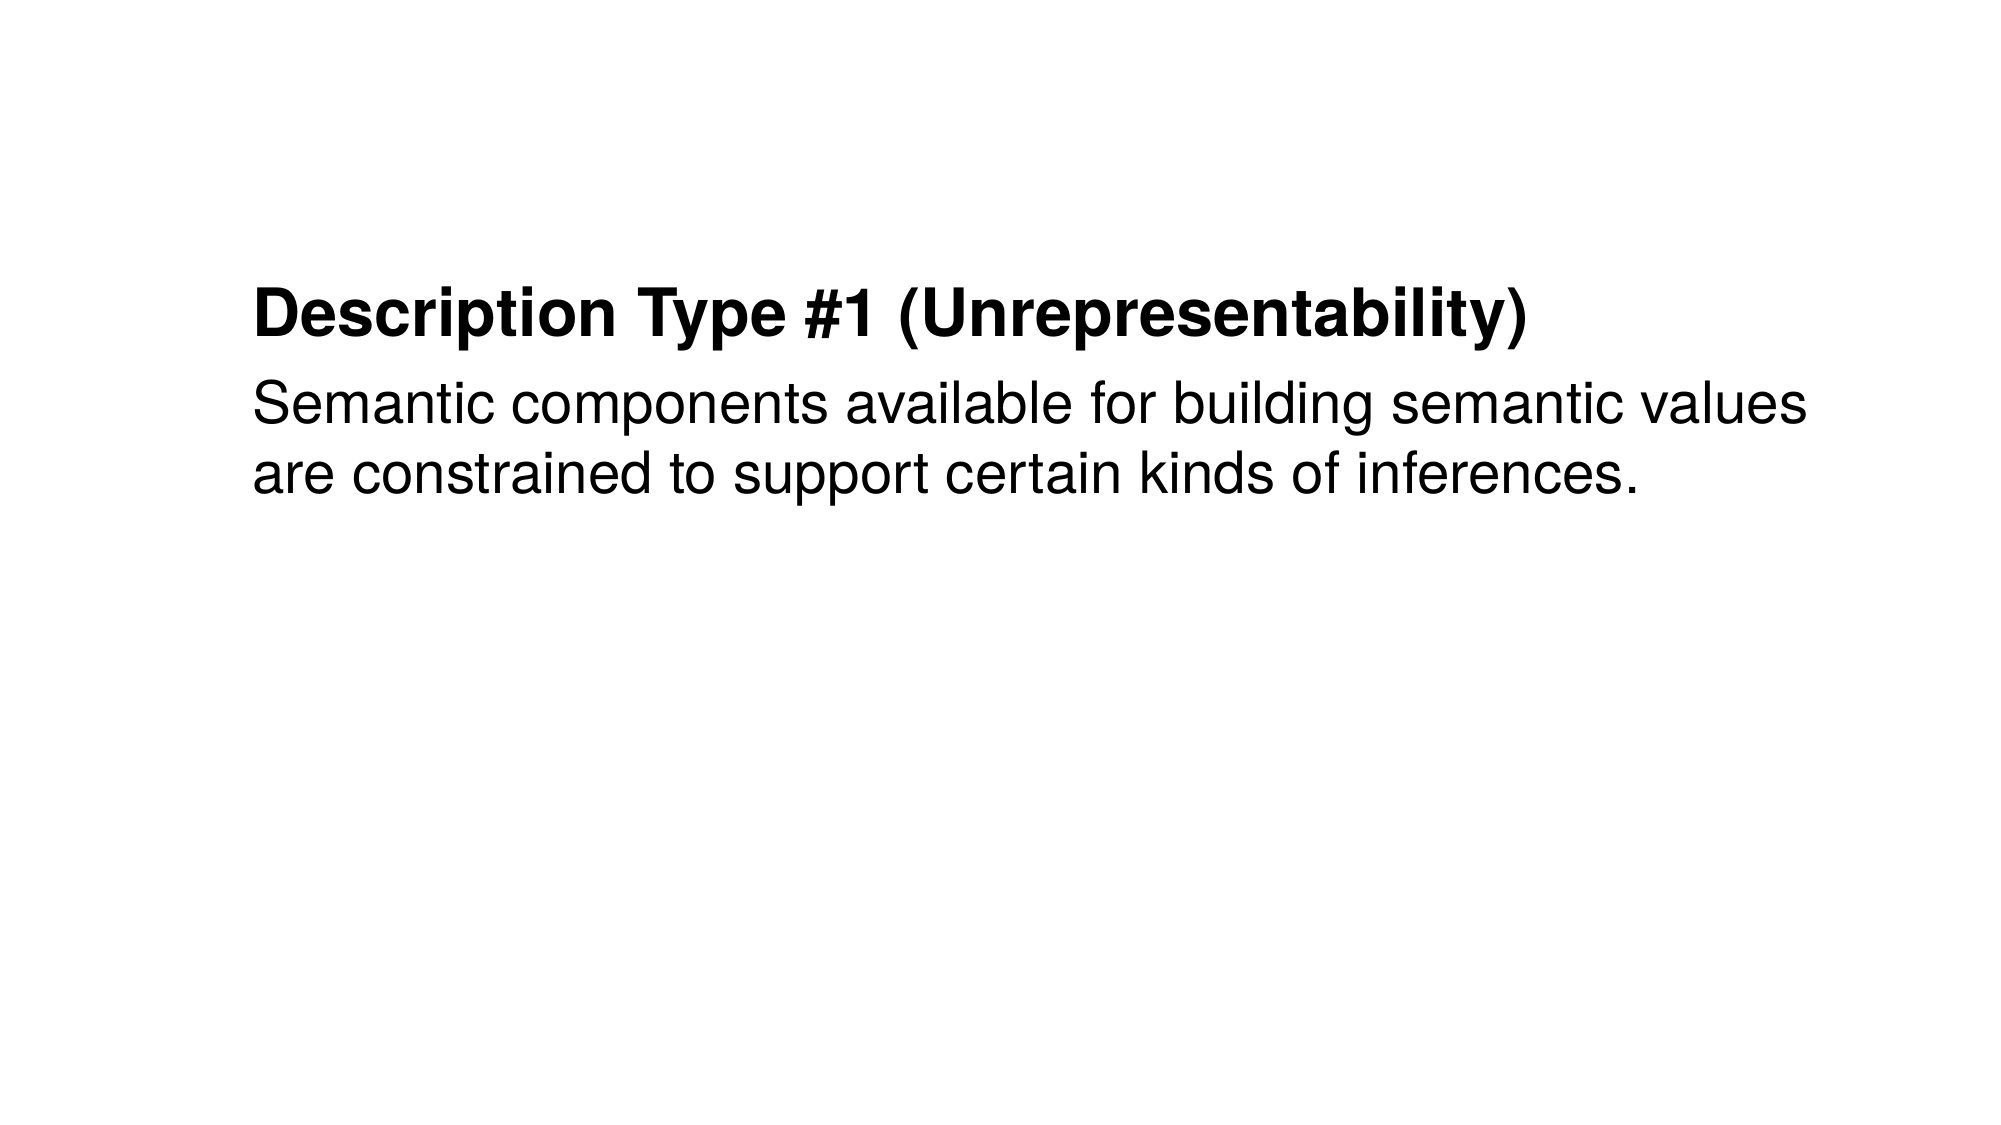

Description Type #1 (Unrepresentability)
Semantic components available for building semantic values are constrained to support certain kinds of inferences.